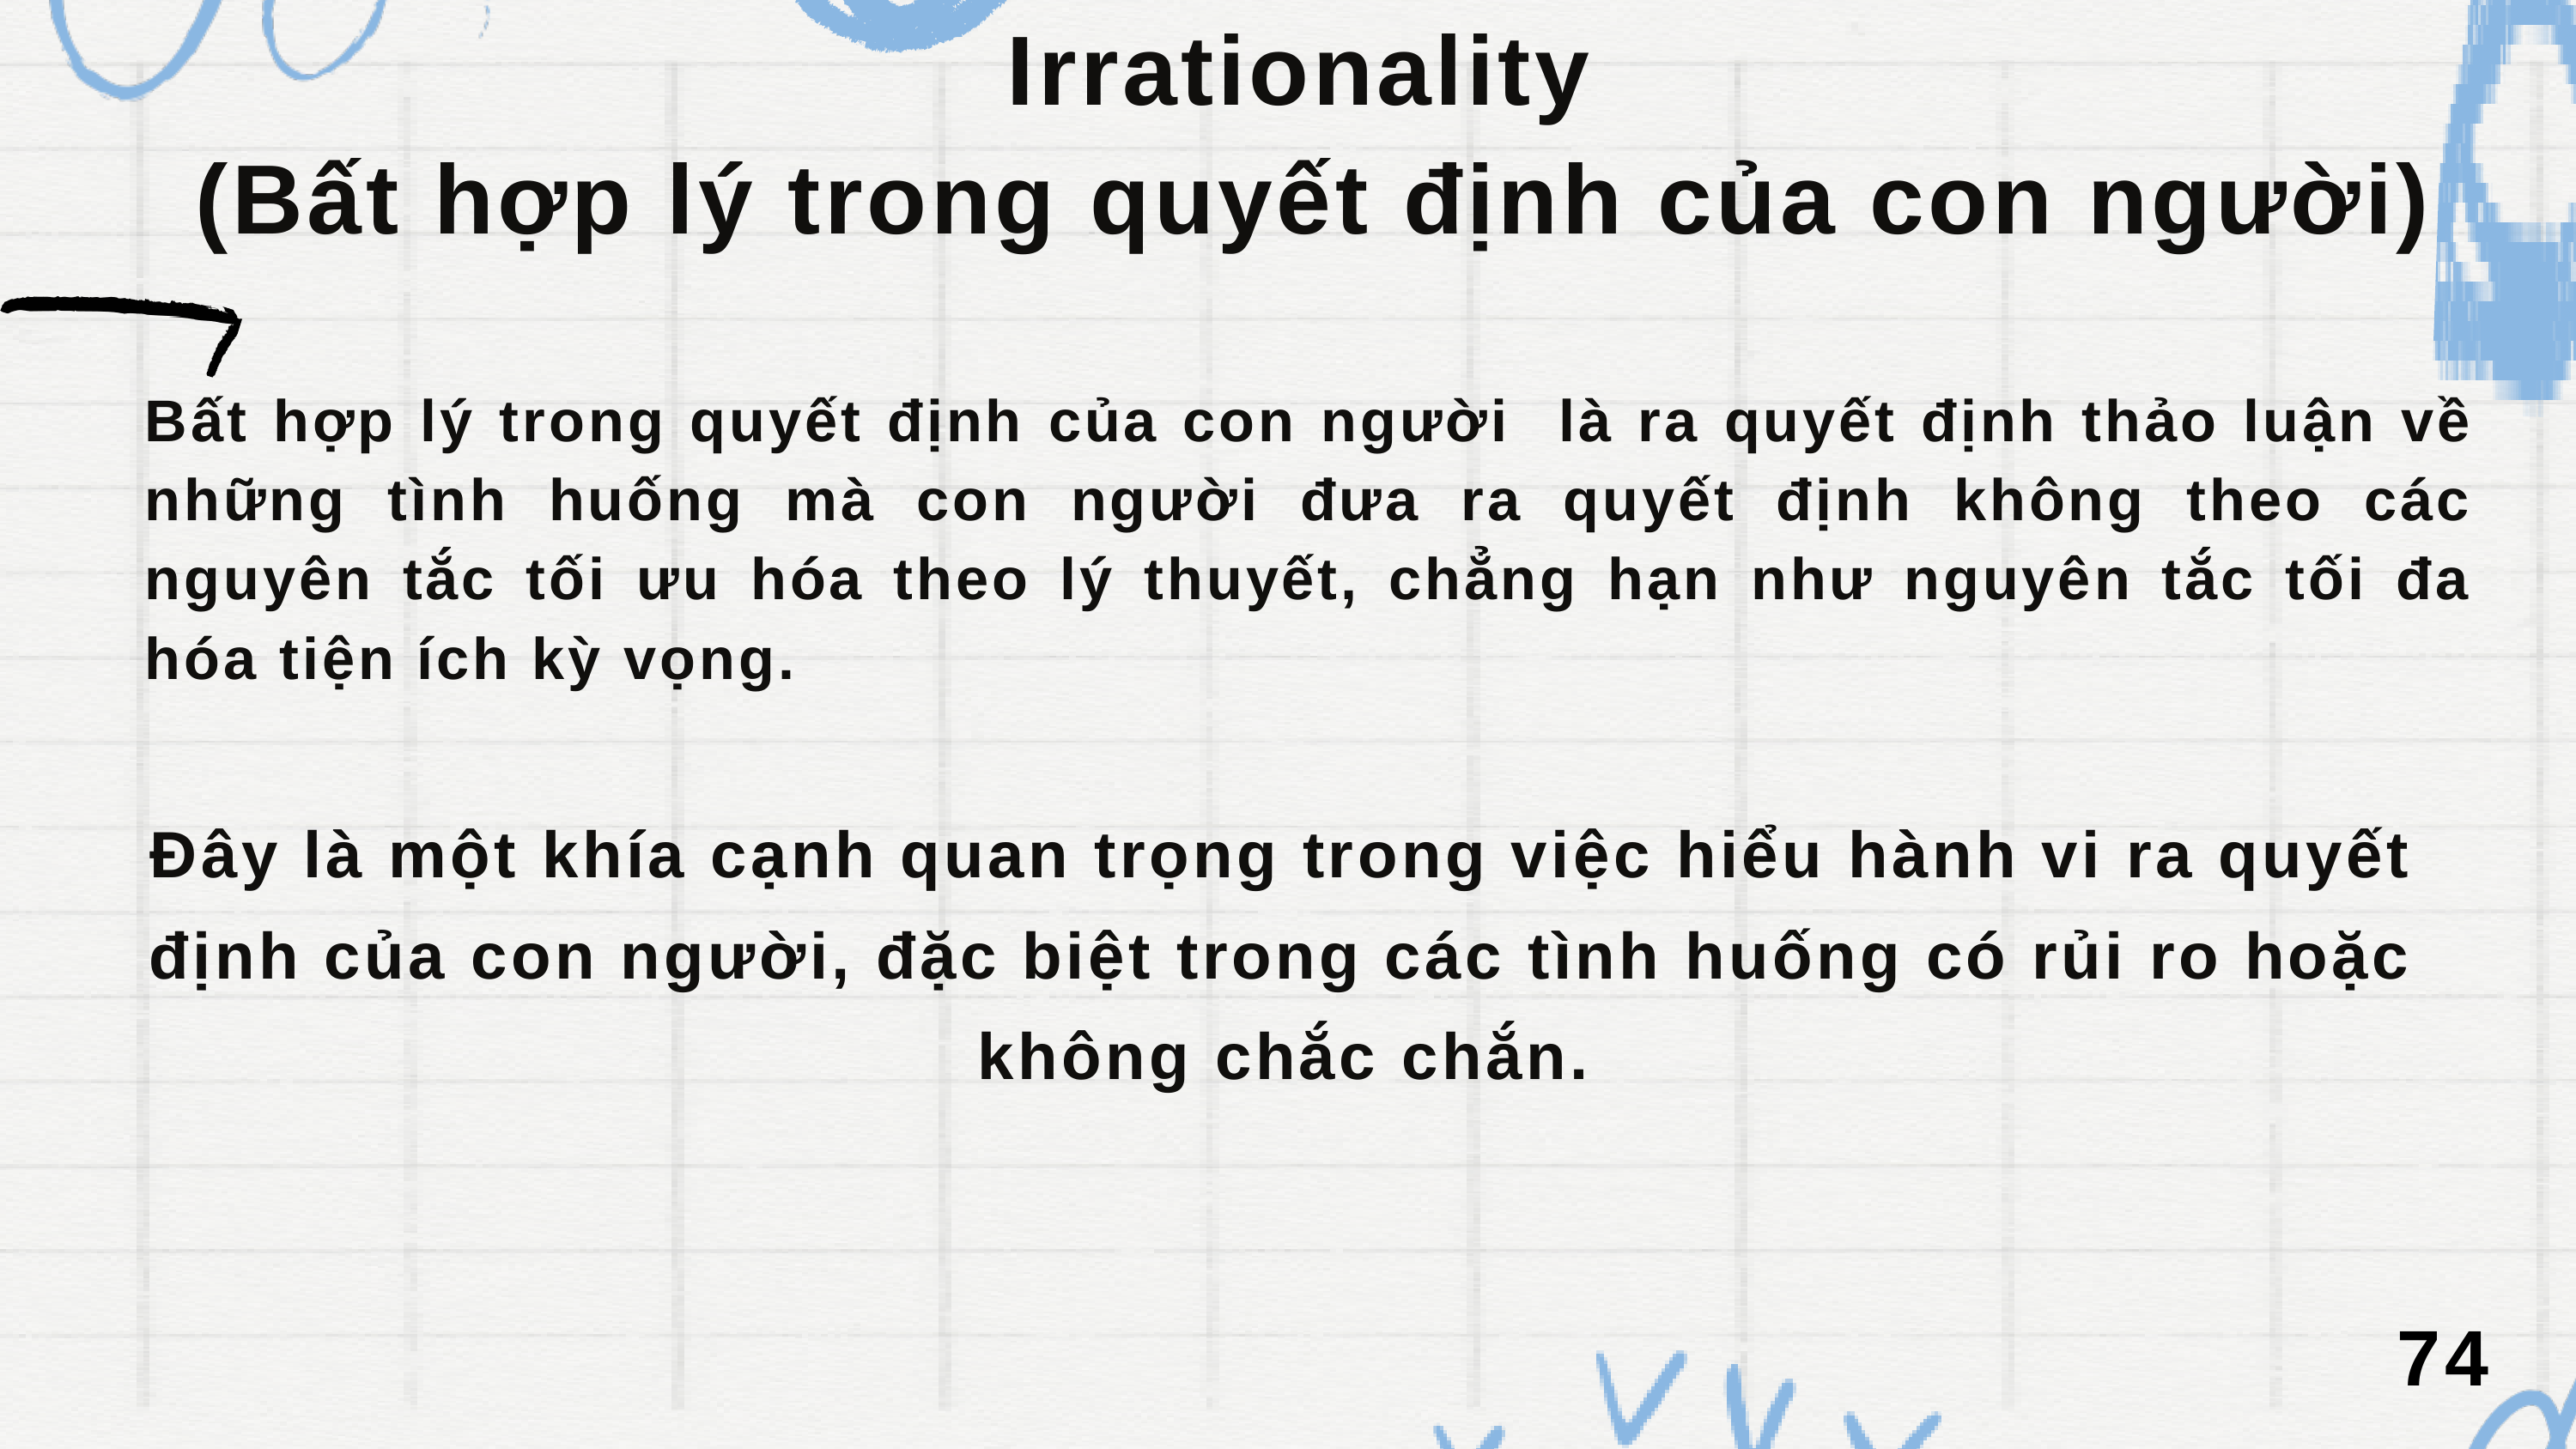

Irrationality
(Bất hợp lý trong quyết định của con người)

Bất hợp lý trong quyết định của con người  là ra quyết định thảo luận về những tình huống mà con người đưa ra quyết định không theo các nguyên tắc tối ưu hóa theo lý thuyết, chẳng hạn như nguyên tắc tối đa hóa tiện ích kỳ vọng.
Đây là một khía cạnh quan trọng trong việc hiểu hành vi ra quyết định của con người, đặc biệt trong các tình huống có rủi ro hoặc không chắc chắn.

74